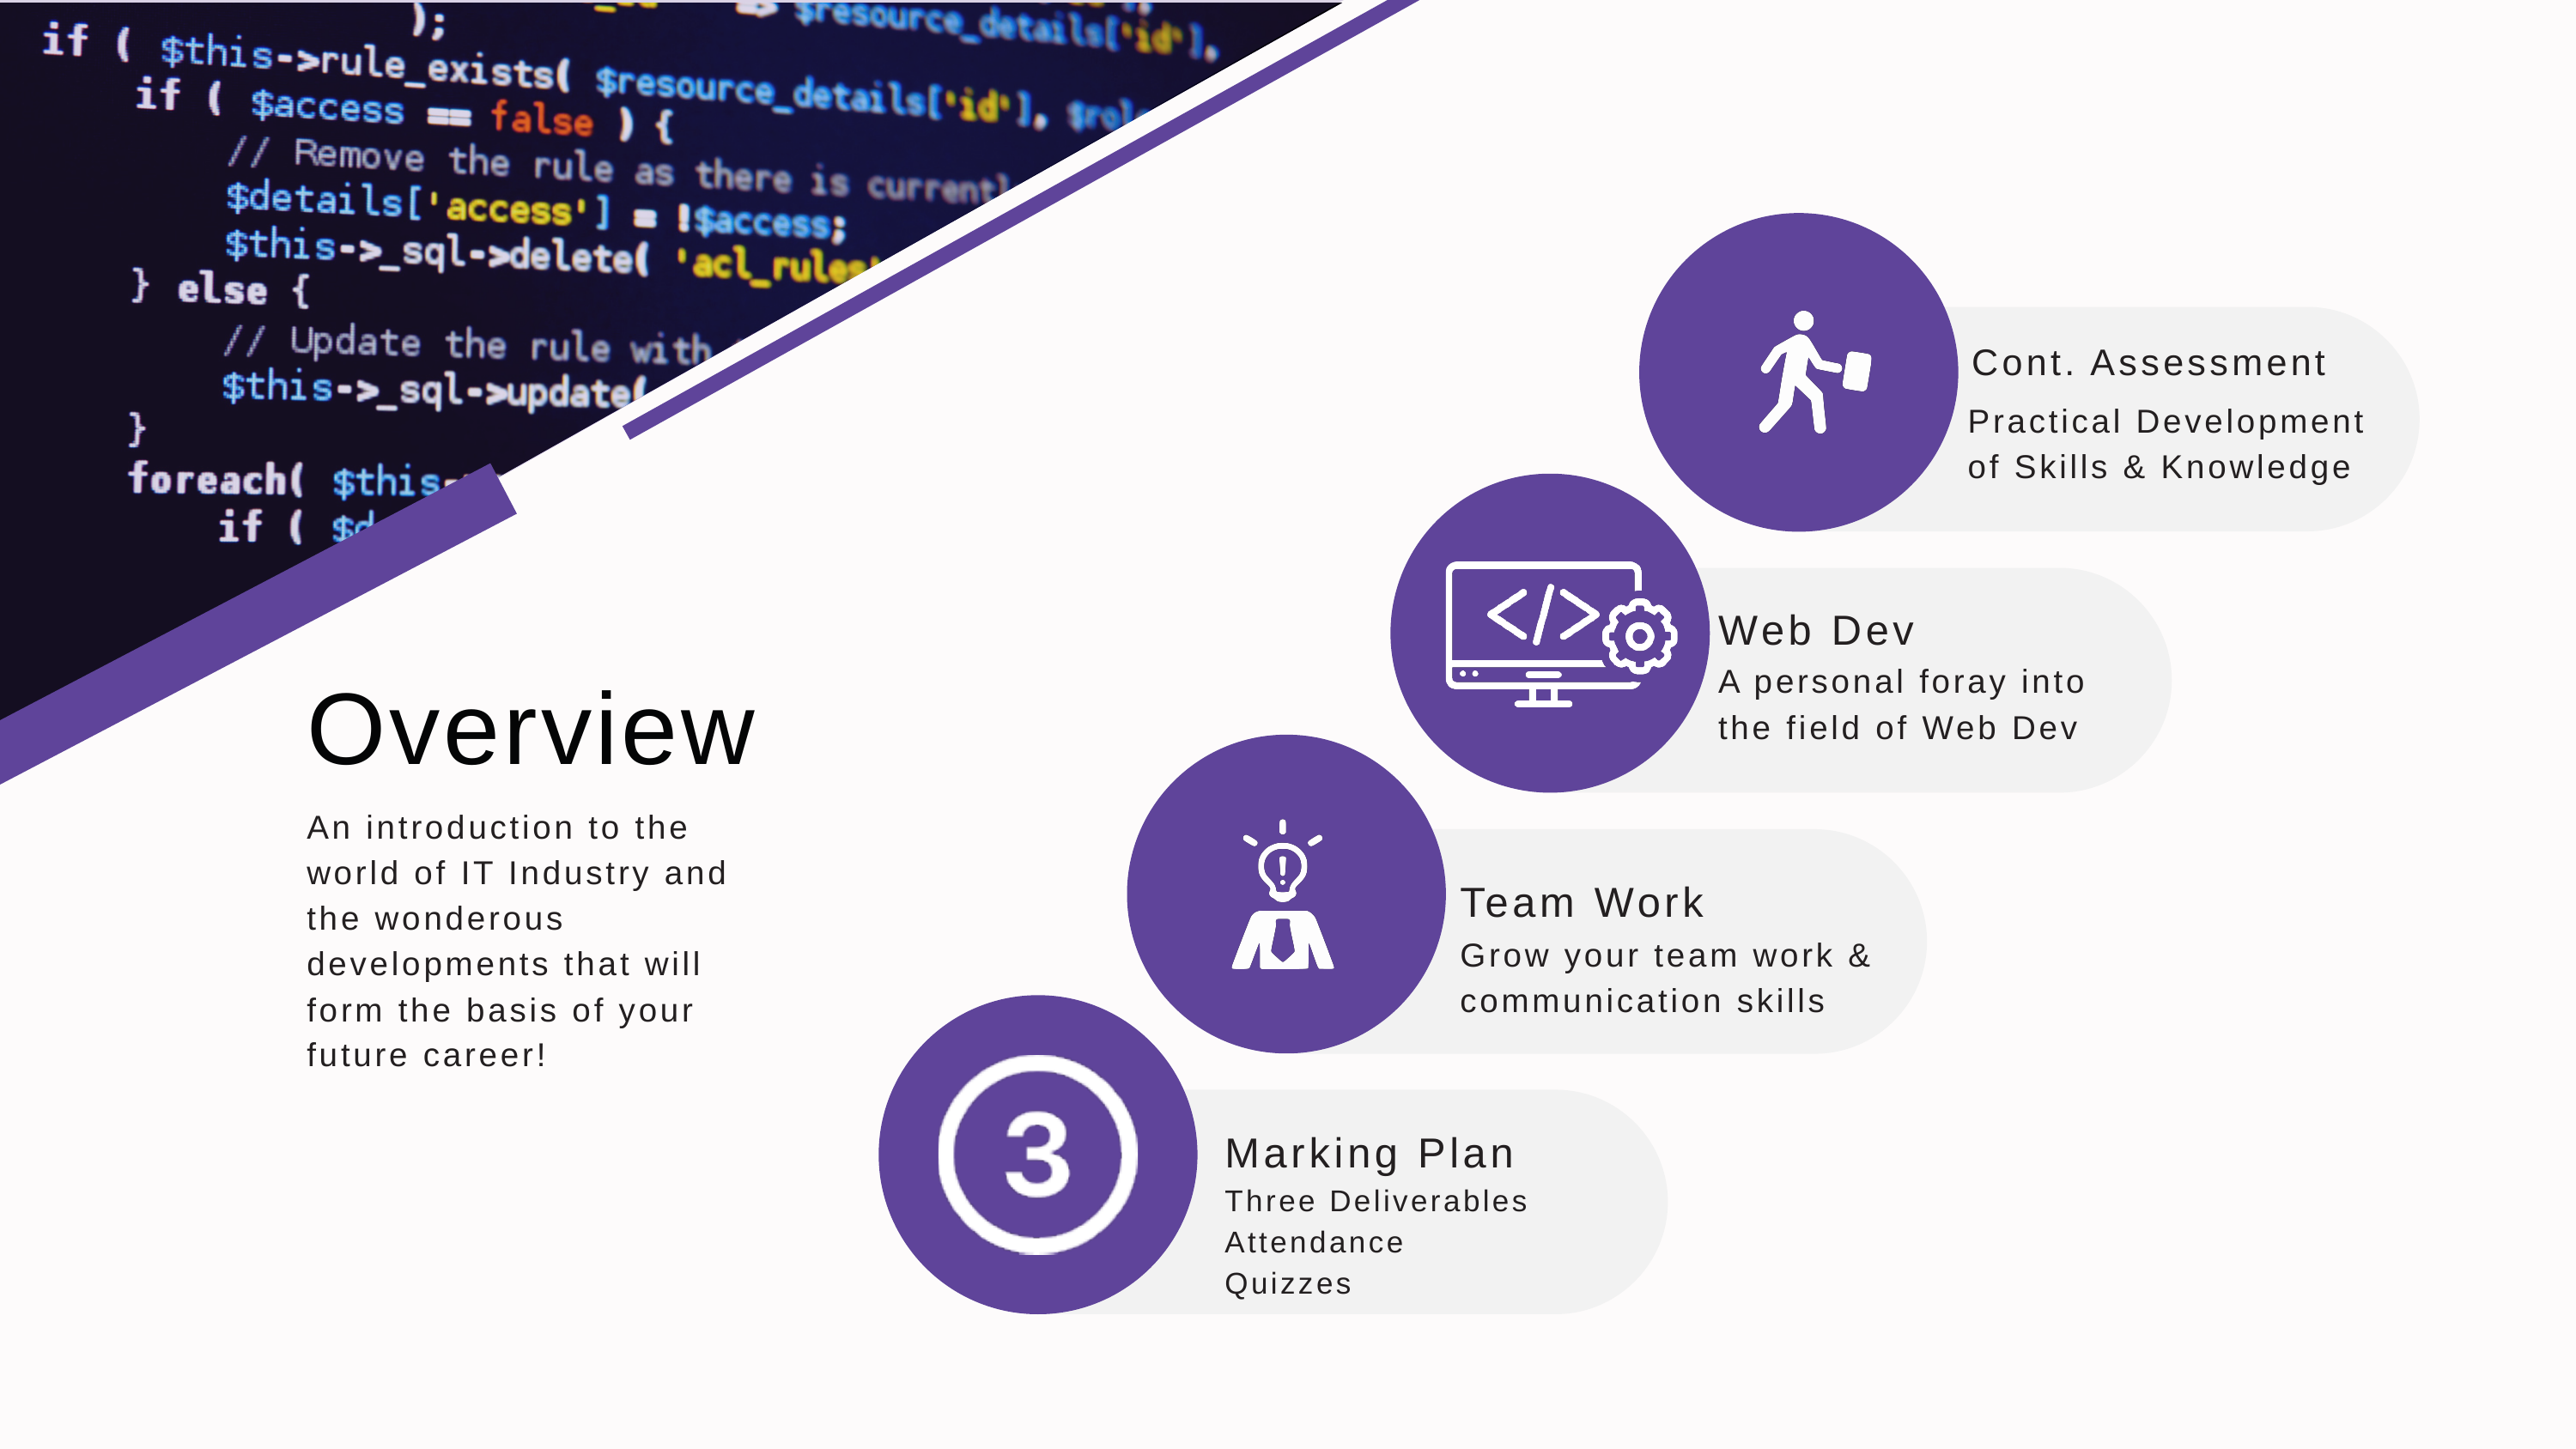

Cont. Assessment
Practical Development
of Skills & Knowledge

Web Dev
A personal foray into
the field of Web Dev
Overview

An introduction to the world of IT Industry and the wonderous developments that will form the basis of your future career!

Team Work
Grow your team work & communication skills

Marking Plan
Three Deliverables
Attendance
Quizzes